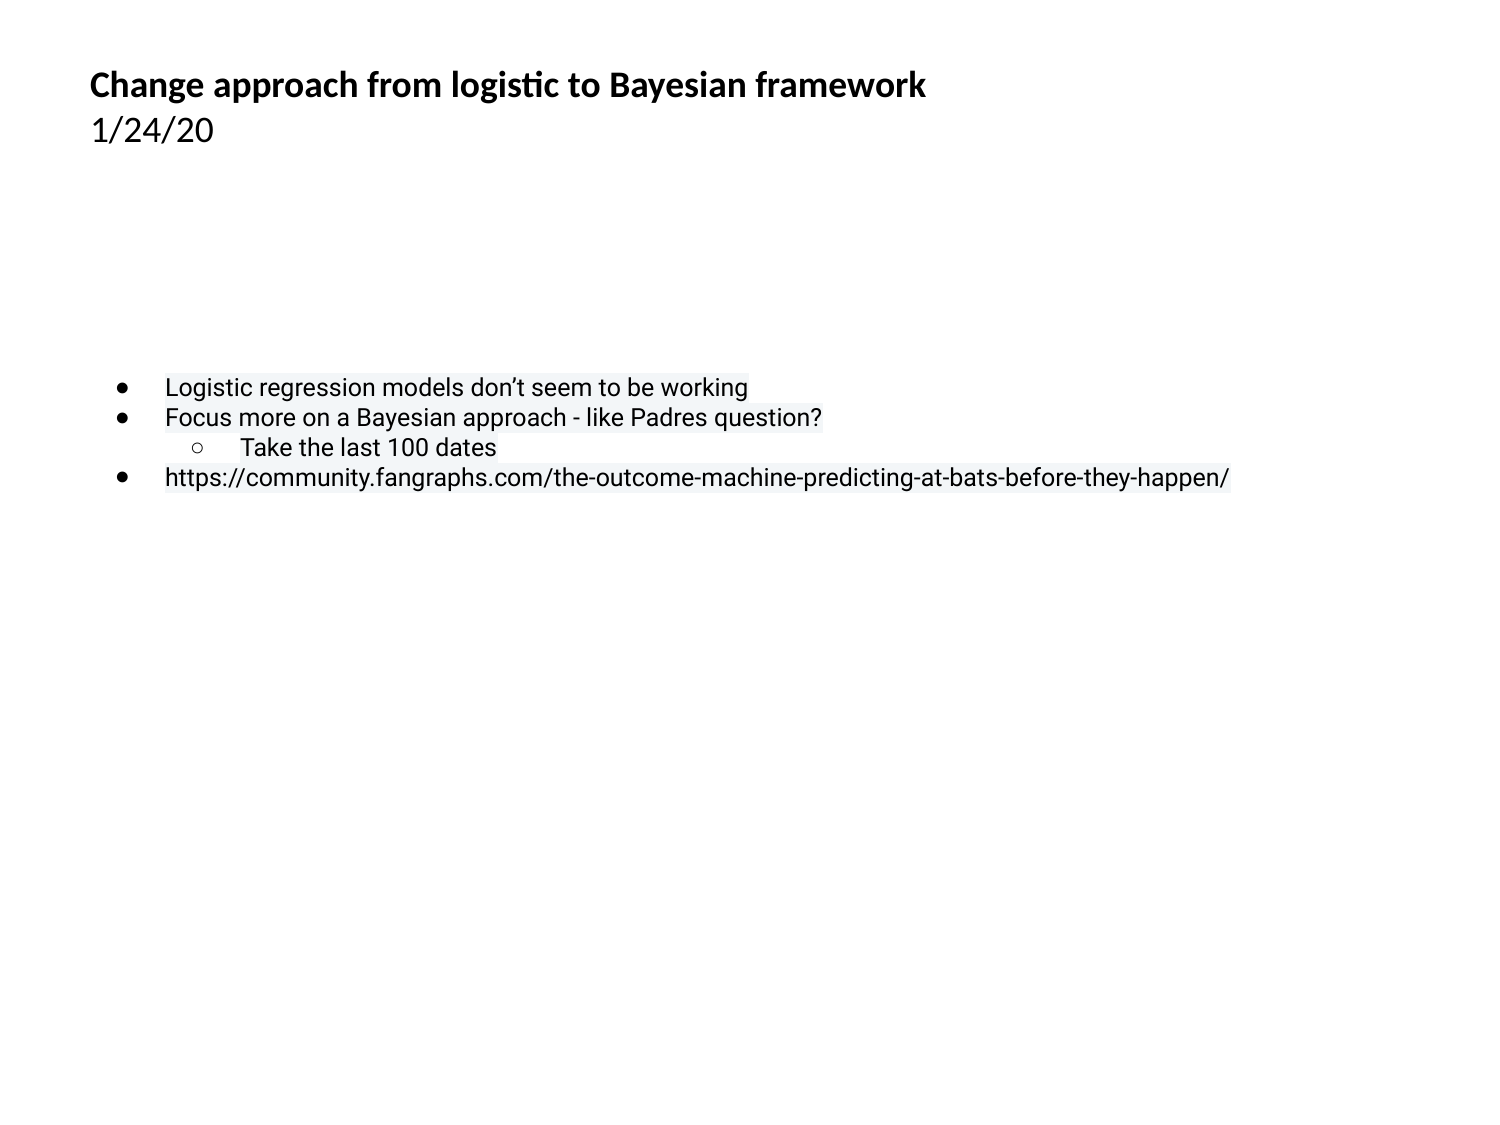

# Change approach from logistic to Bayesian framework
1/24/20
Logistic regression models don’t seem to be working
Focus more on a Bayesian approach - like Padres question?
Take the last 100 dates
https://community.fangraphs.com/the-outcome-machine-predicting-at-bats-before-they-happen/